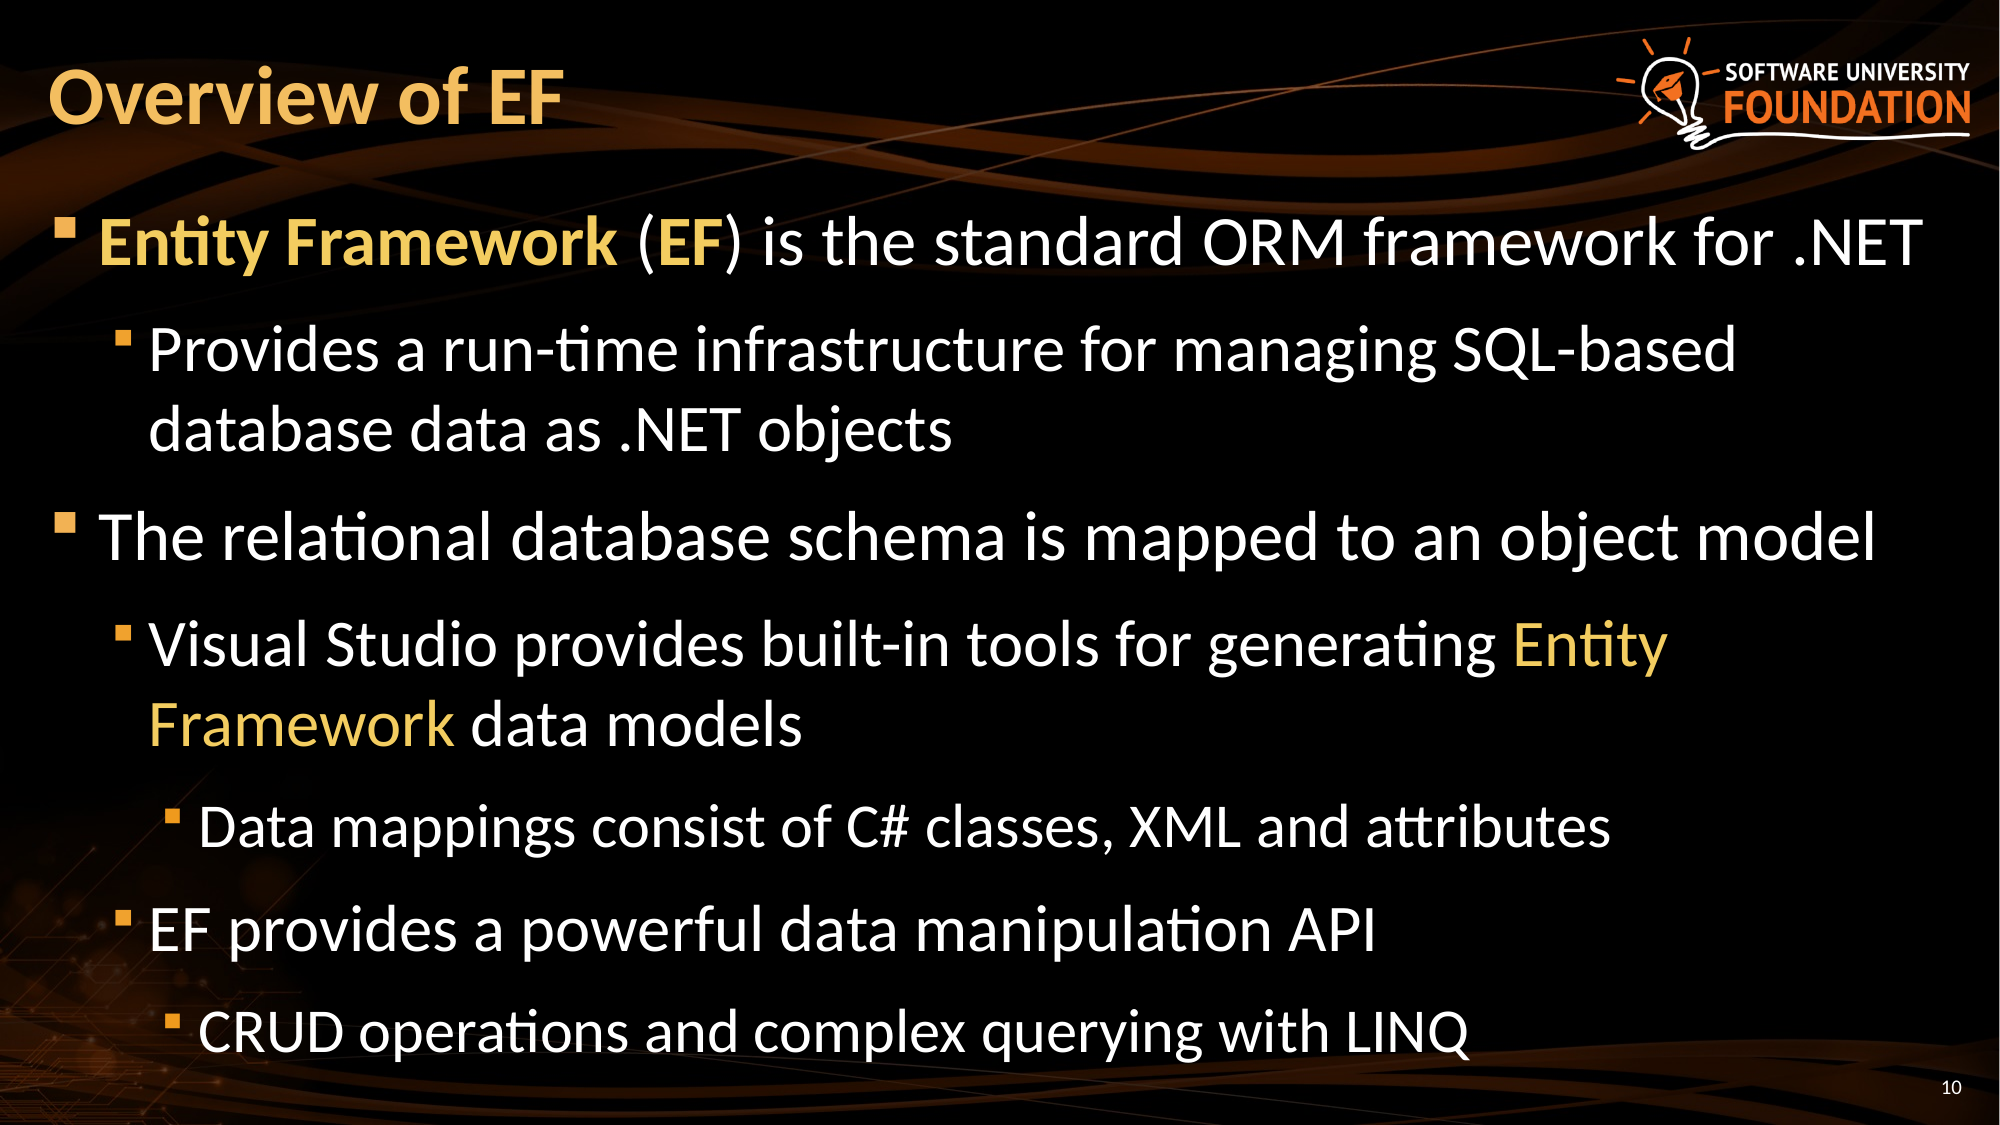

# Overview of EF
Entity Framework (EF) is the standard ORM framework for .NET
Provides a run-time infrastructure for managing SQL-based database data as .NET objects
The relational database schema is mapped to an object model
Visual Studio provides built-in tools for generating Entity Framework data models
Data mappings consist of C# classes, XML and attributes
EF provides a powerful data manipulation API
CRUD operations and complex querying with LINQ
10